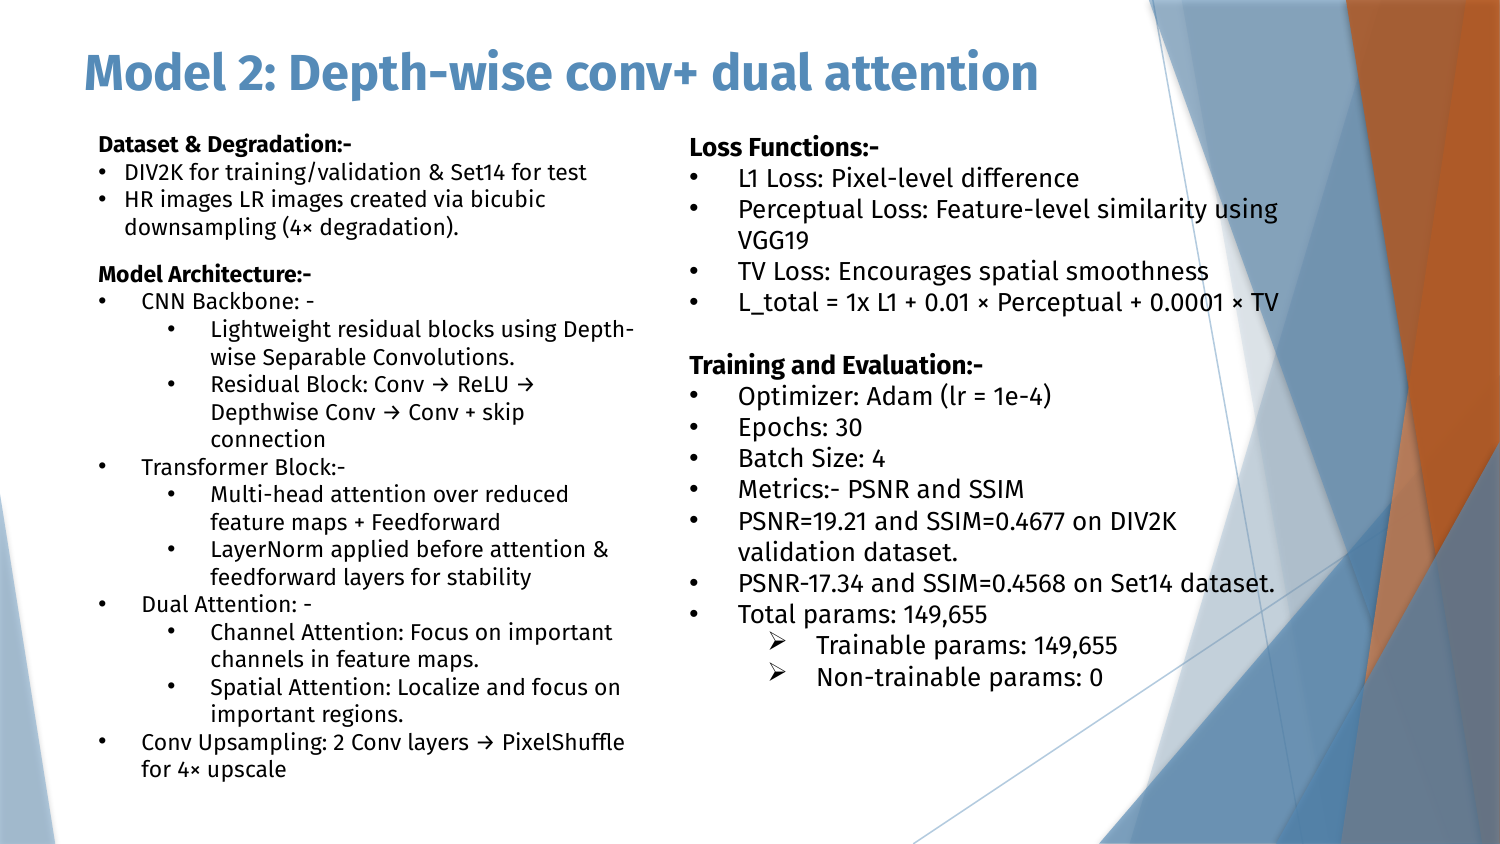

# Model 2: Depth-wise conv+ dual attention
Dataset & Degradation:-
DIV2K for training/validation & Set14 for test
HR images LR images created via bicubic downsampling (4× degradation).

Model Architecture:-
CNN Backbone: -
Lightweight residual blocks using Depth-wise Separable Convolutions.
Residual Block: Conv → ReLU → Depthwise Conv → Conv + skip connection
Transformer Block:-
Multi-head attention over reduced feature maps + Feedforward
LayerNorm applied before attention & feedforward layers for stability
Dual Attention: -
Channel Attention: Focus on important channels in feature maps.
Spatial Attention: Localize and focus on important regions.
Conv Upsampling: 2 Conv layers → PixelShuffle for 4× upscale

Loss Functions:-
L1 Loss: Pixel-level difference
Perceptual Loss: Feature-level similarity using VGG19
TV Loss: Encourages spatial smoothness
L_total = 1x L1 + 0.01 × Perceptual + 0.0001 × TV

Training and Evaluation:-
Optimizer: Adam (lr = 1e-4)
Epochs: 30
Batch Size: 4
Metrics:- PSNR and SSIM
PSNR=19.21 and SSIM=0.4677 on DIV2K validation dataset.
PSNR-17.34 and SSIM=0.4568 on Set14 dataset.
Total params: 149,655
Trainable params: 149,655
Non-trainable params: 0